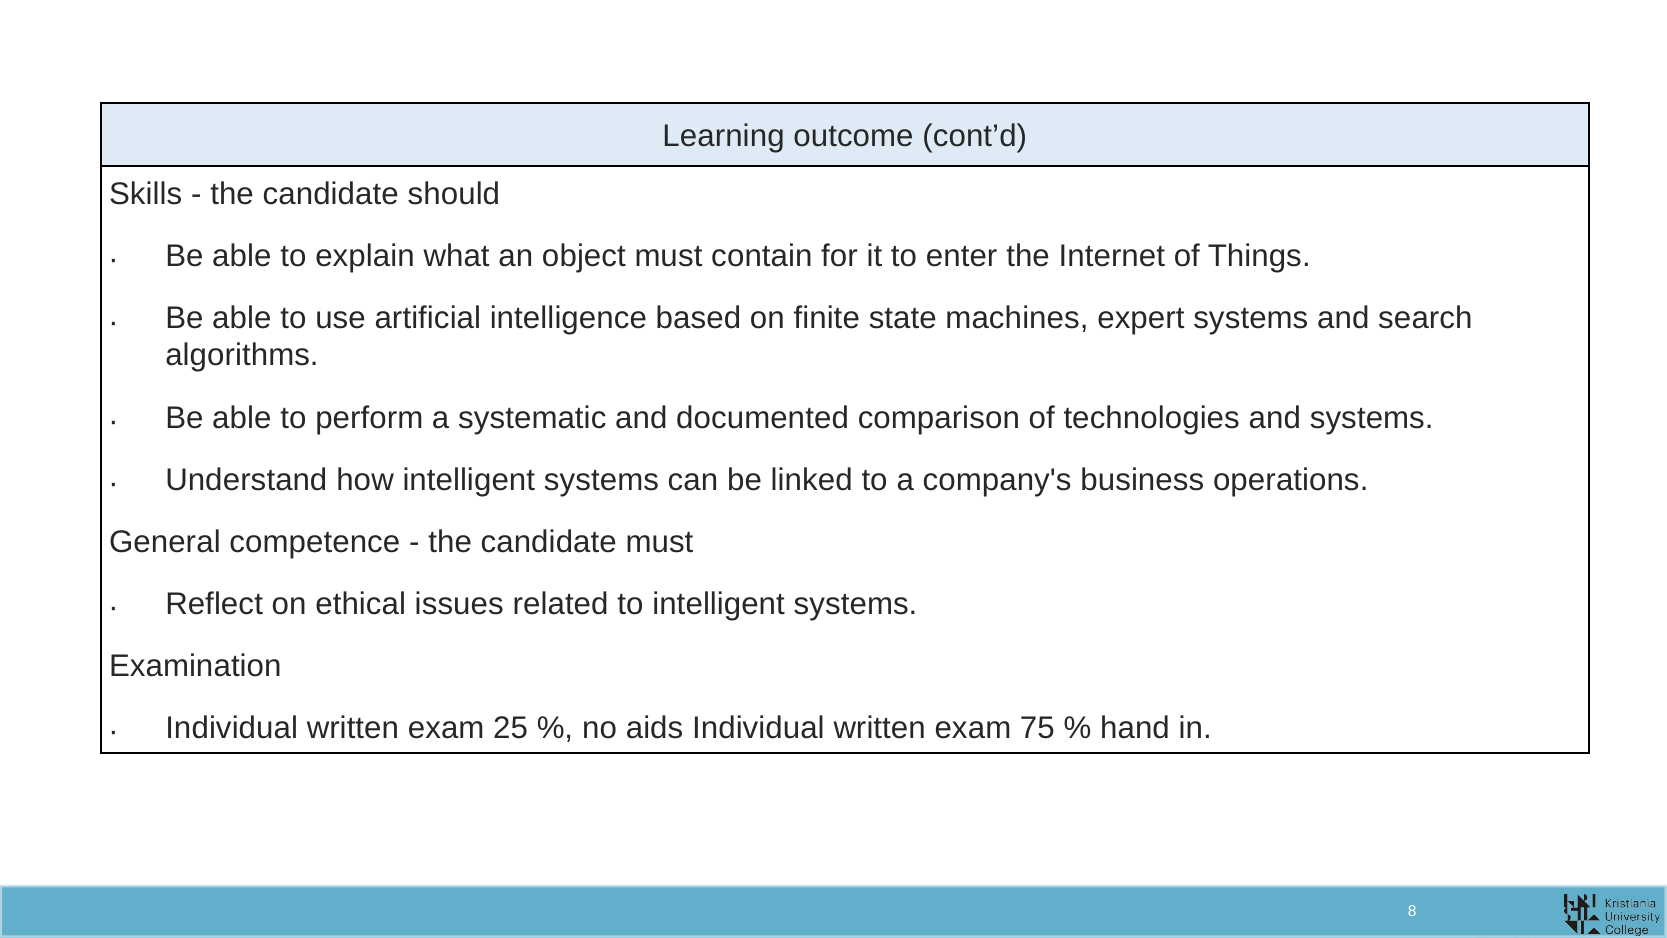

| Learning outcome (cont’d) |
| --- |
| Skills - the candidate should Be able to explain what an object must contain for it to enter the Internet of Things. Be able to use artificial intelligence based on finite state machines, expert systems and search algorithms. Be able to perform a systematic and documented comparison of technologies and systems. Understand how intelligent systems can be linked to a company's business operations. General competence - the candidate must Reflect on ethical issues related to intelligent systems. Examination Individual written exam 25 %, no aids Individual written exam 75 % hand in. |
8